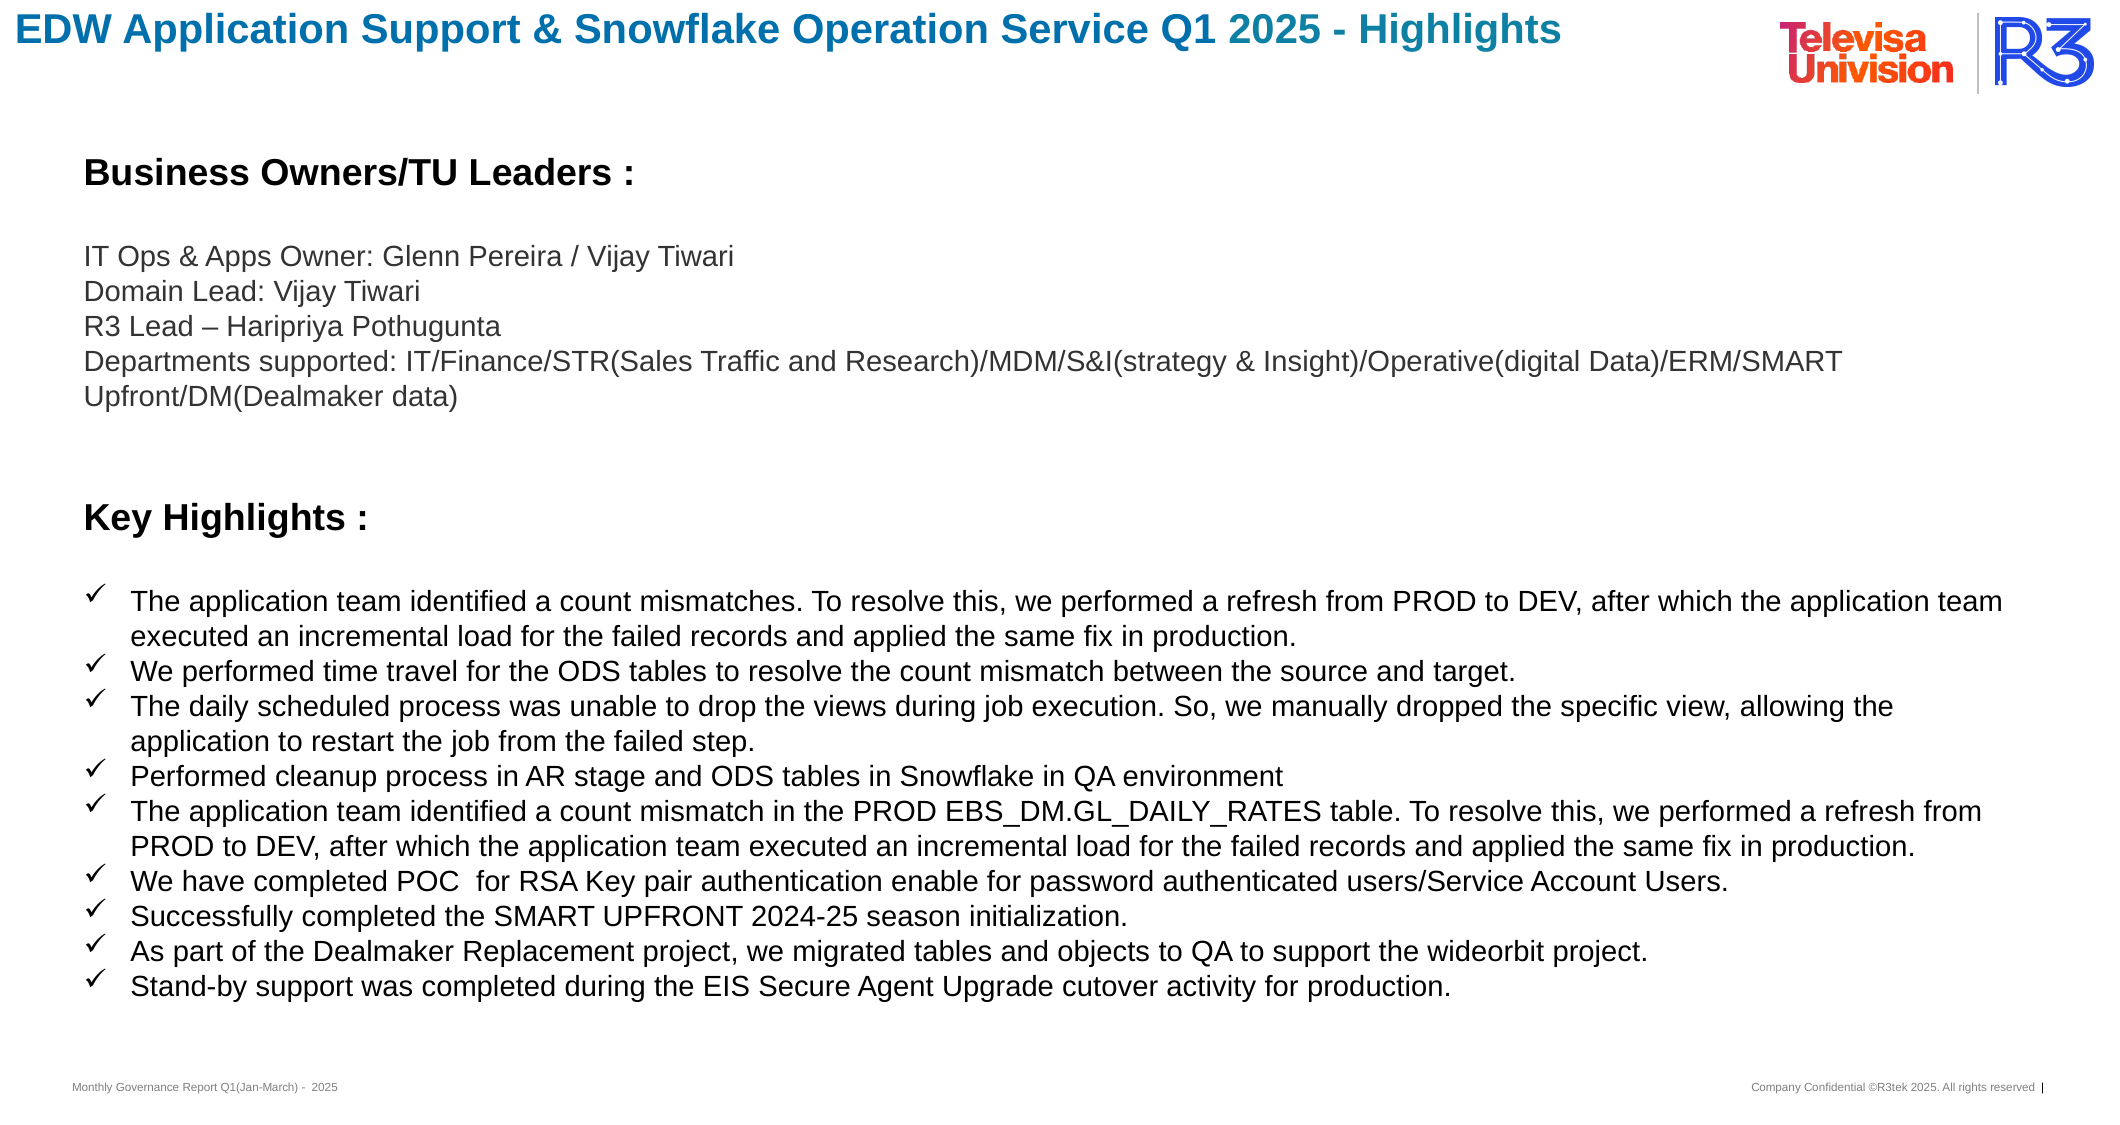

# EDW Application Support & Snowflake Operation Service Q1 2025 - Highlights

Business Owners/TU Leaders :

IT Ops & Apps Owner: Glenn Pereira / Vijay Tiwari
Domain Lead: Vijay Tiwari
R3 Lead – Haripriya Pothugunta
Departments supported: IT/Finance/STR(Sales Traffic and Research)/MDM/S&I(strategy & Insight)/Operative(digital Data)/ERM/SMART Upfront/DM(Dealmaker data)

Key Highlights :

The application team identified a count mismatches. To resolve this, we performed a refresh from PROD to DEV, after which the application team executed an incremental load for the failed records and applied the same fix in production.
We performed time travel for the ODS tables to resolve the count mismatch between the source and target.
The daily scheduled process was unable to drop the views during job execution. So, we manually dropped the specific view, allowing the application to restart the job from the failed step.
Performed cleanup process in AR stage and ODS tables in Snowflake in QA environment​
The application team identified a count mismatch in the PROD EBS_DM.GL_DAILY_RATES table. To resolve this, we performed a refresh from PROD to DEV, after which the application team executed an incremental load for the failed records and applied the same fix in production.​
We have completed POC  for RSA Key pair authentication enable for password authenticated users/Service Account Users.​
Successfully completed the SMART UPFRONT 2024-25 season initialization.
As part of the Dealmaker Replacement project, we migrated tables and objects to QA to support the wideorbit project. ​
Stand-by support was completed during the EIS Secure Agent Upgrade cutover activity for production.